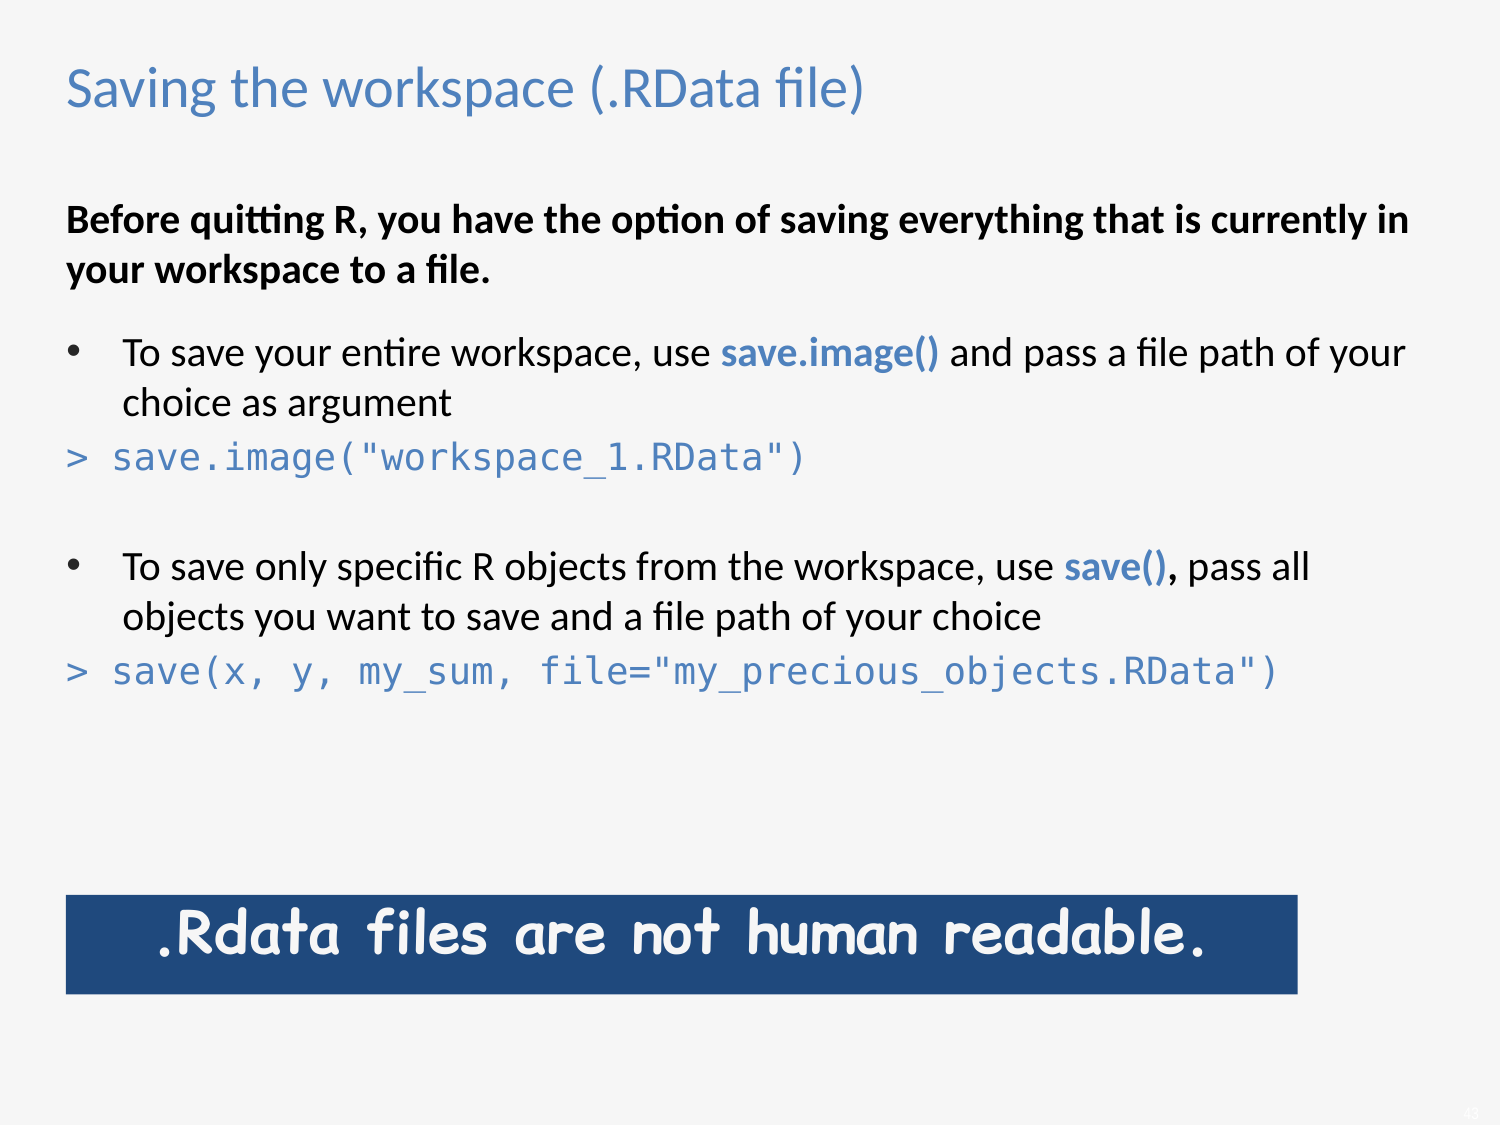

Saving the workspace (.RData file)
Before quitting R, you have the option of saving everything that is currently in your workspace to a file.
To save your entire workspace, use save.image() and pass a file path of your choice as argument
> save.image("workspace_1.RData")

To save only specific R objects from the workspace, use save(), pass all objects you want to save and a file path of your choice
> save(x, y, my_sum, file="my_precious_objects.RData")

.Rdata files are not human readable.